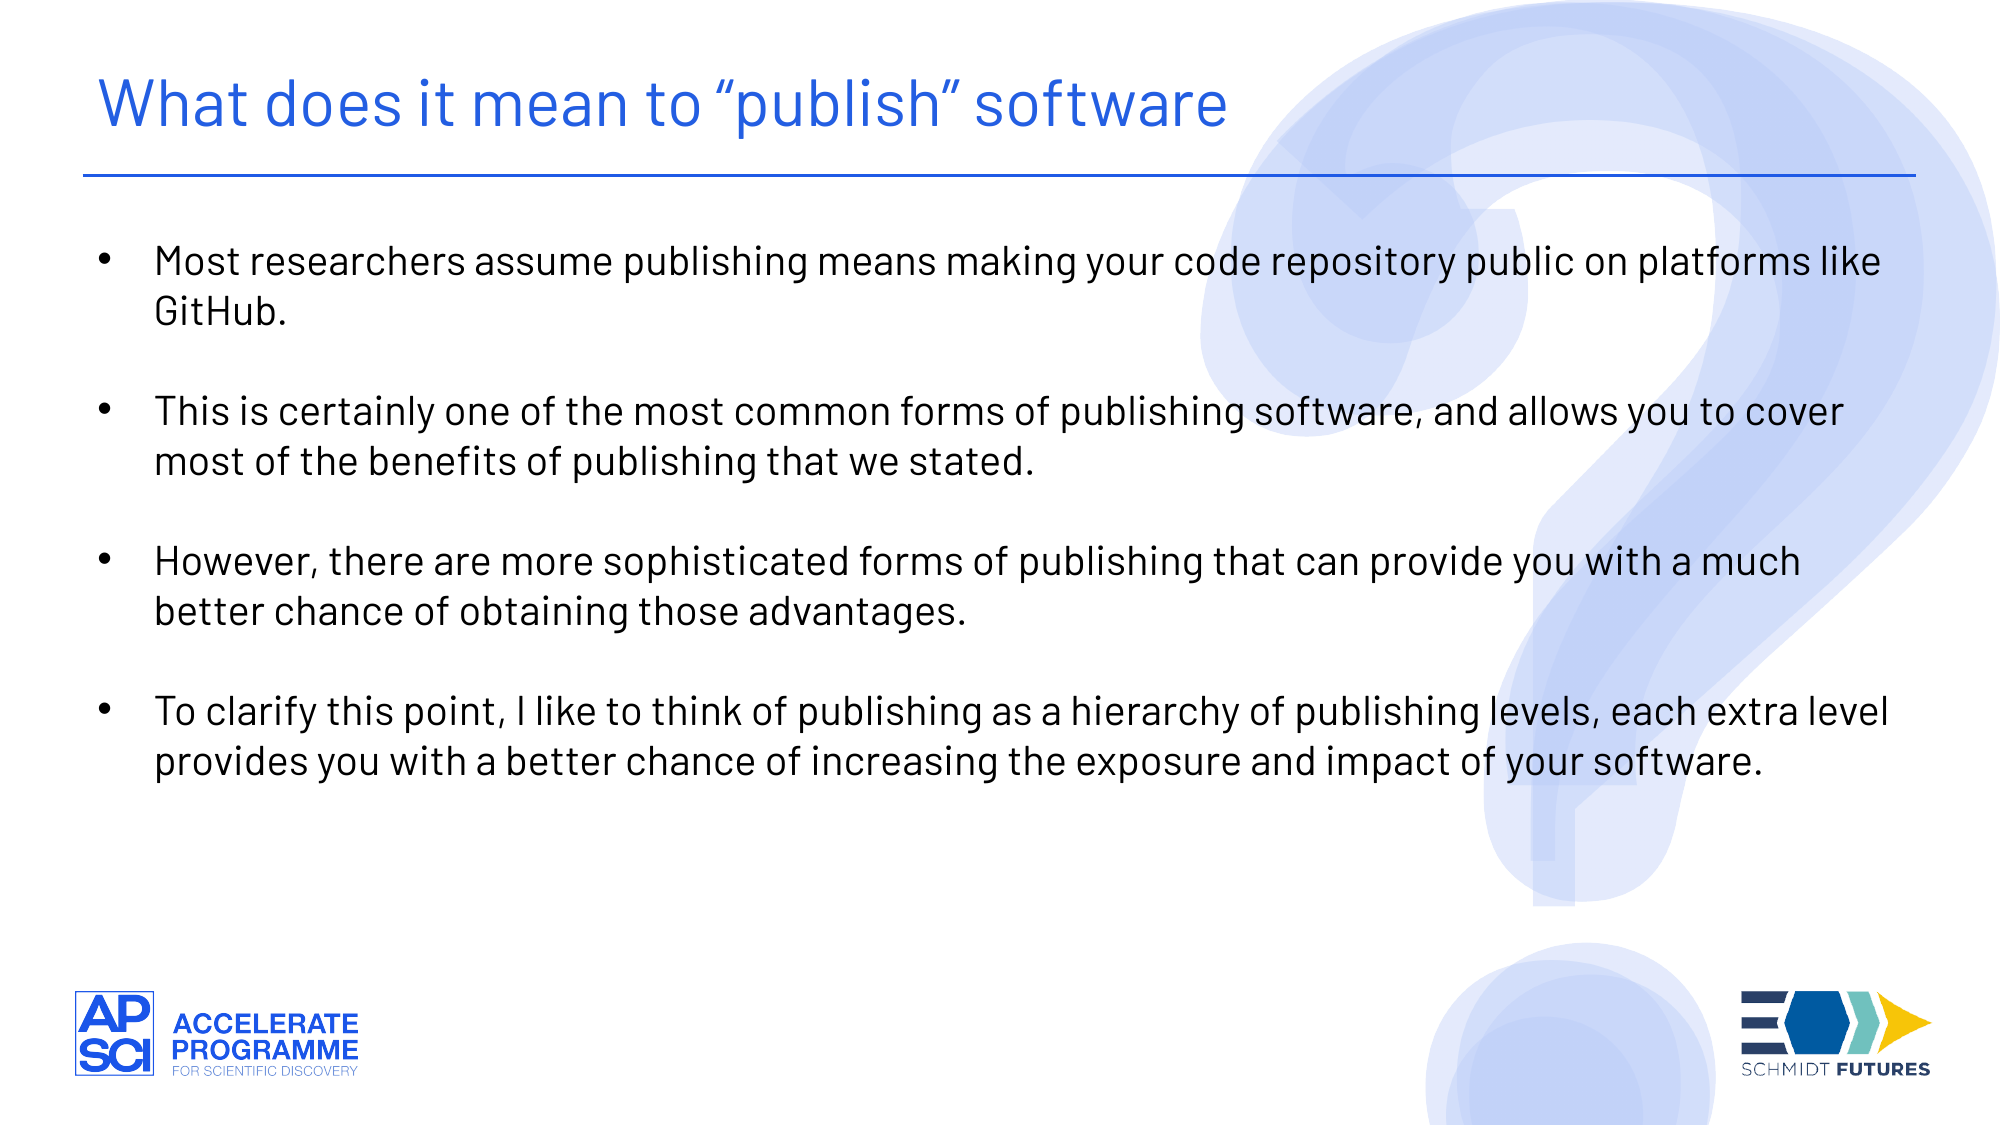

What does it mean to “publish” software

Most researchers assume publishing means making your code repository public on platforms like GitHub.

This is certainly one of the most common forms of publishing software, and allows you to cover most of the benefits of publishing that we stated.

However, there are more sophisticated forms of publishing that can provide you with a much better chance of obtaining those advantages.

To clarify this point, I like to think of publishing as a hierarchy of publishing levels, each extra level provides you with a better chance of increasing the exposure and impact of your software.